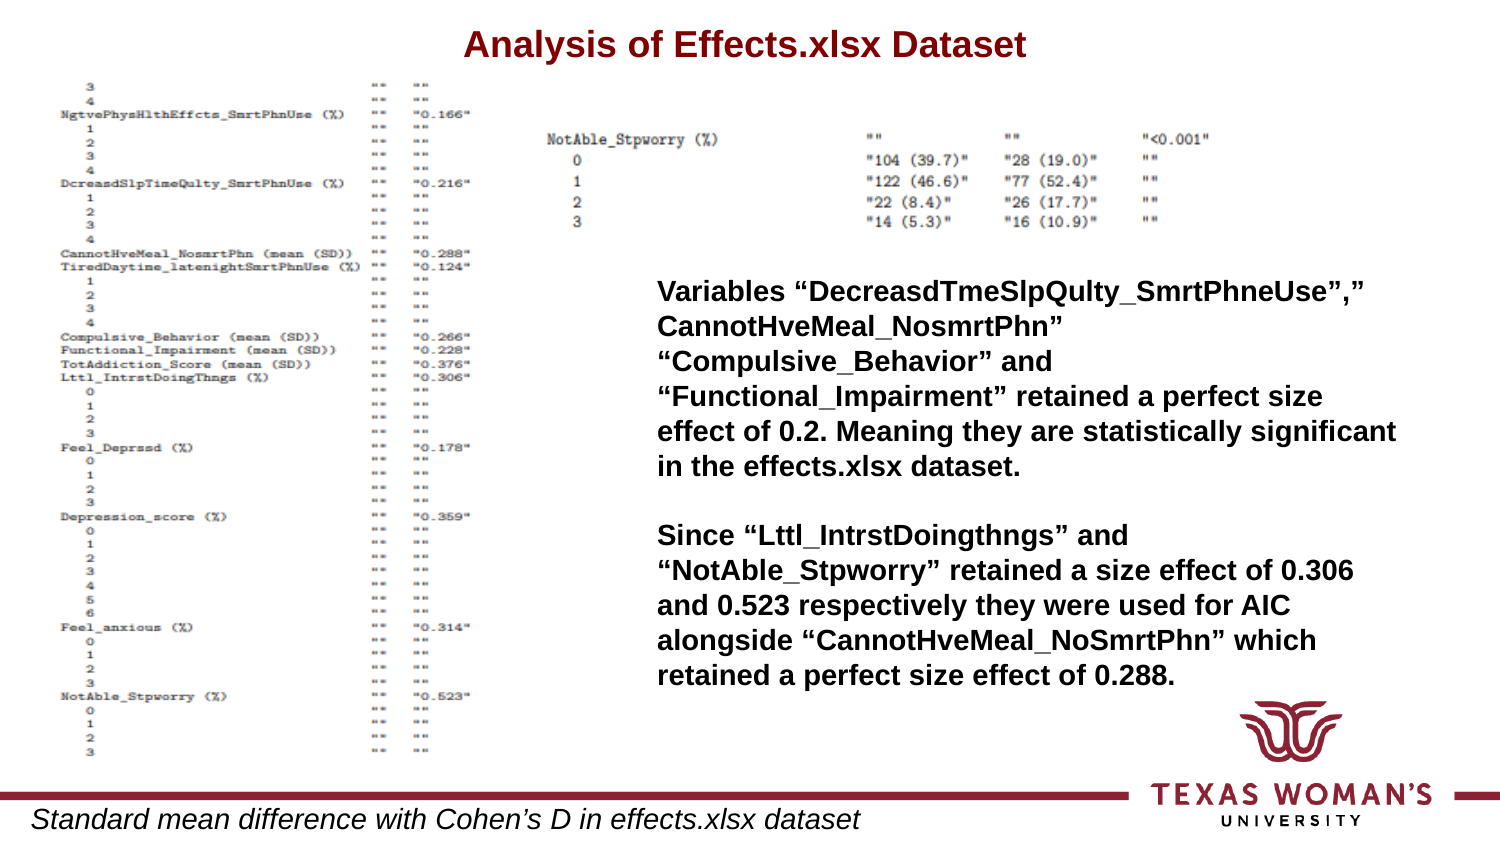

# Analysis of Effects.xlsx Dataset

Variables “DecreasdTmeSlpQulty_SmrtPhneUse”,” CannotHveMeal_NosmrtPhn” “Compulsive_Behavior” and “Functional_Impairment” retained a perfect size effect of 0.2. Meaning they are statistically significant in the effects.xlsx dataset.

Since “Lttl_IntrstDoingthngs” and “NotAble_Stpworry” retained a size effect of 0.306 and 0.523 respectively they were used for AIC alongside “CannotHveMeal_NoSmrtPhn” which retained a perfect size effect of 0.288.

Standard mean difference with Cohen’s D in effects.xlsx dataset